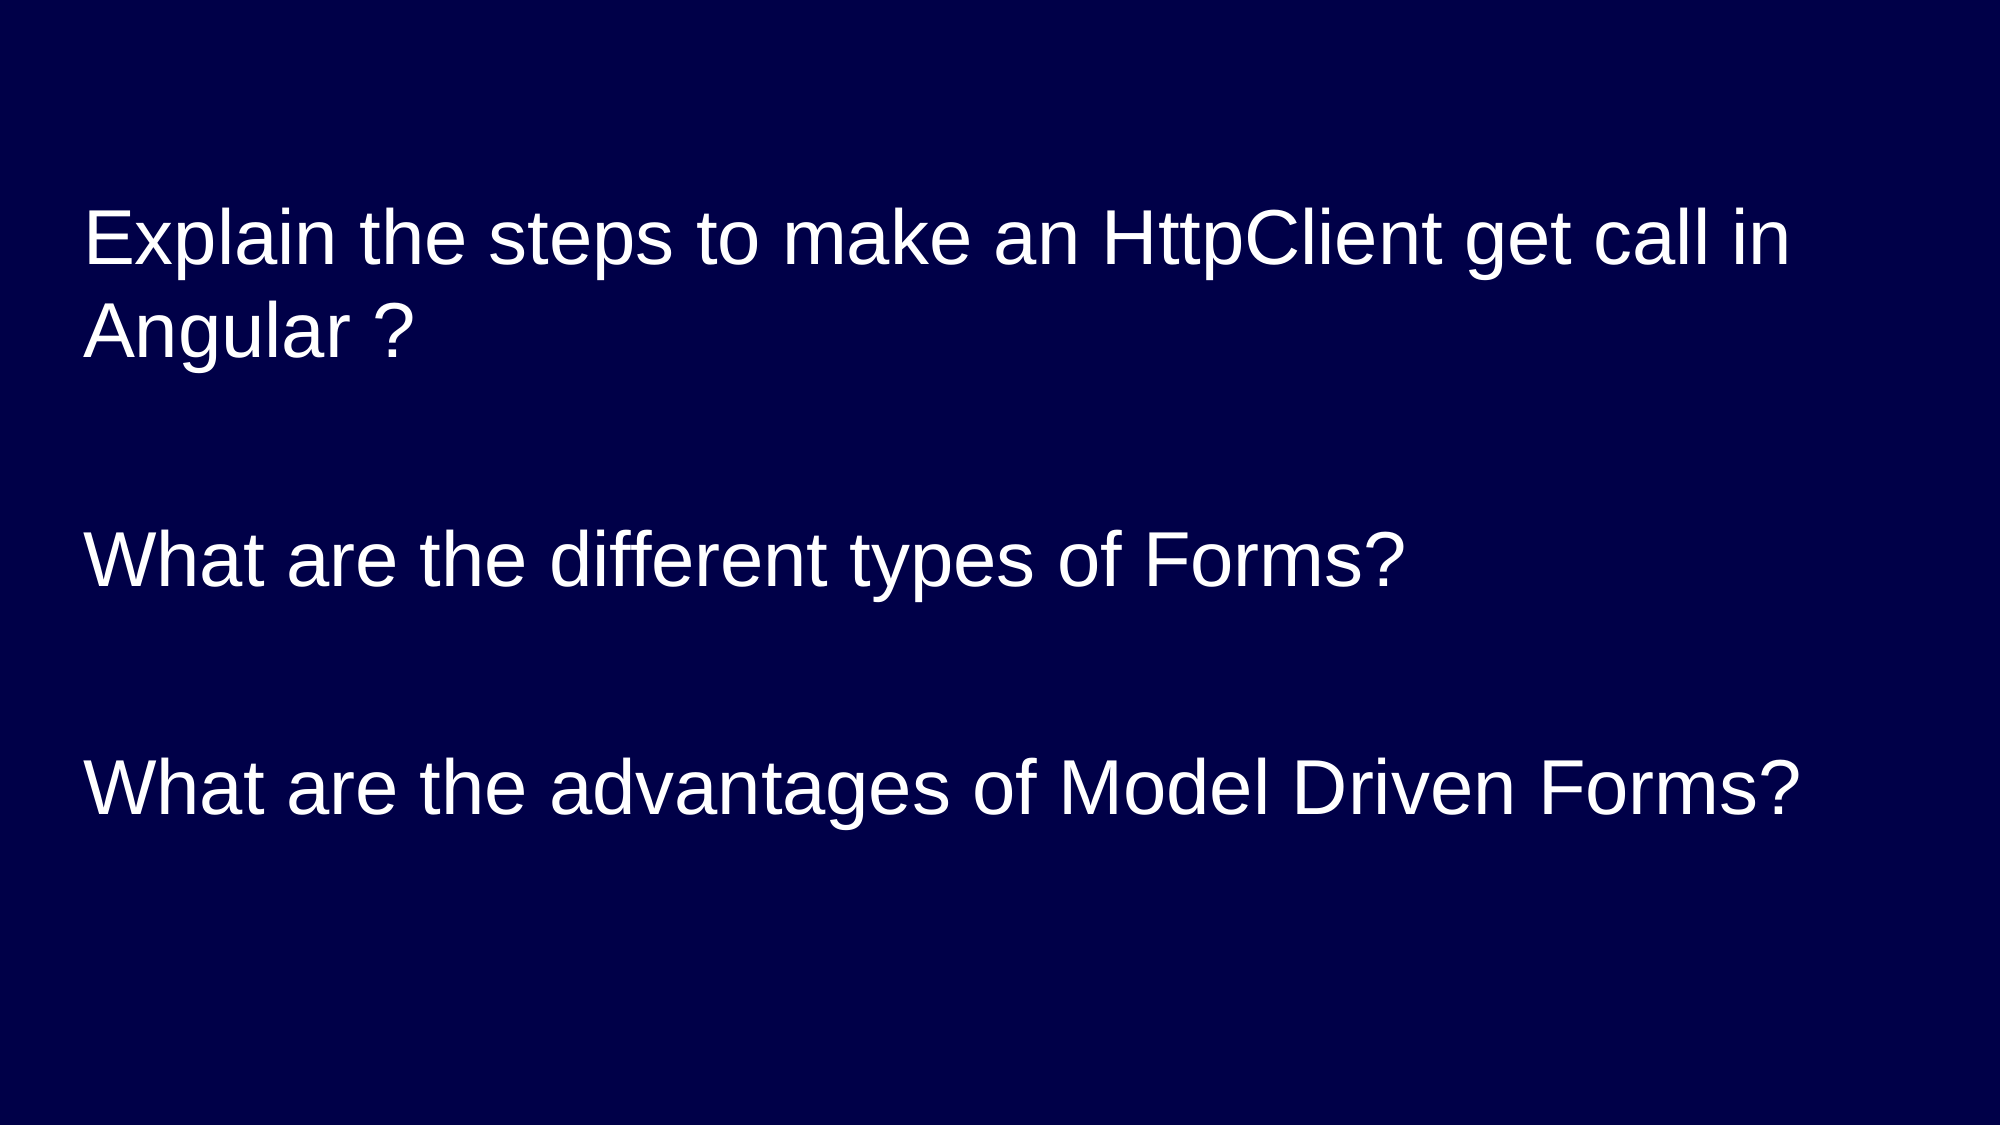

Explain the steps to make an HttpClient get call in Angular ?

What are the different types of Forms?

What are the advantages of Model Driven Forms?